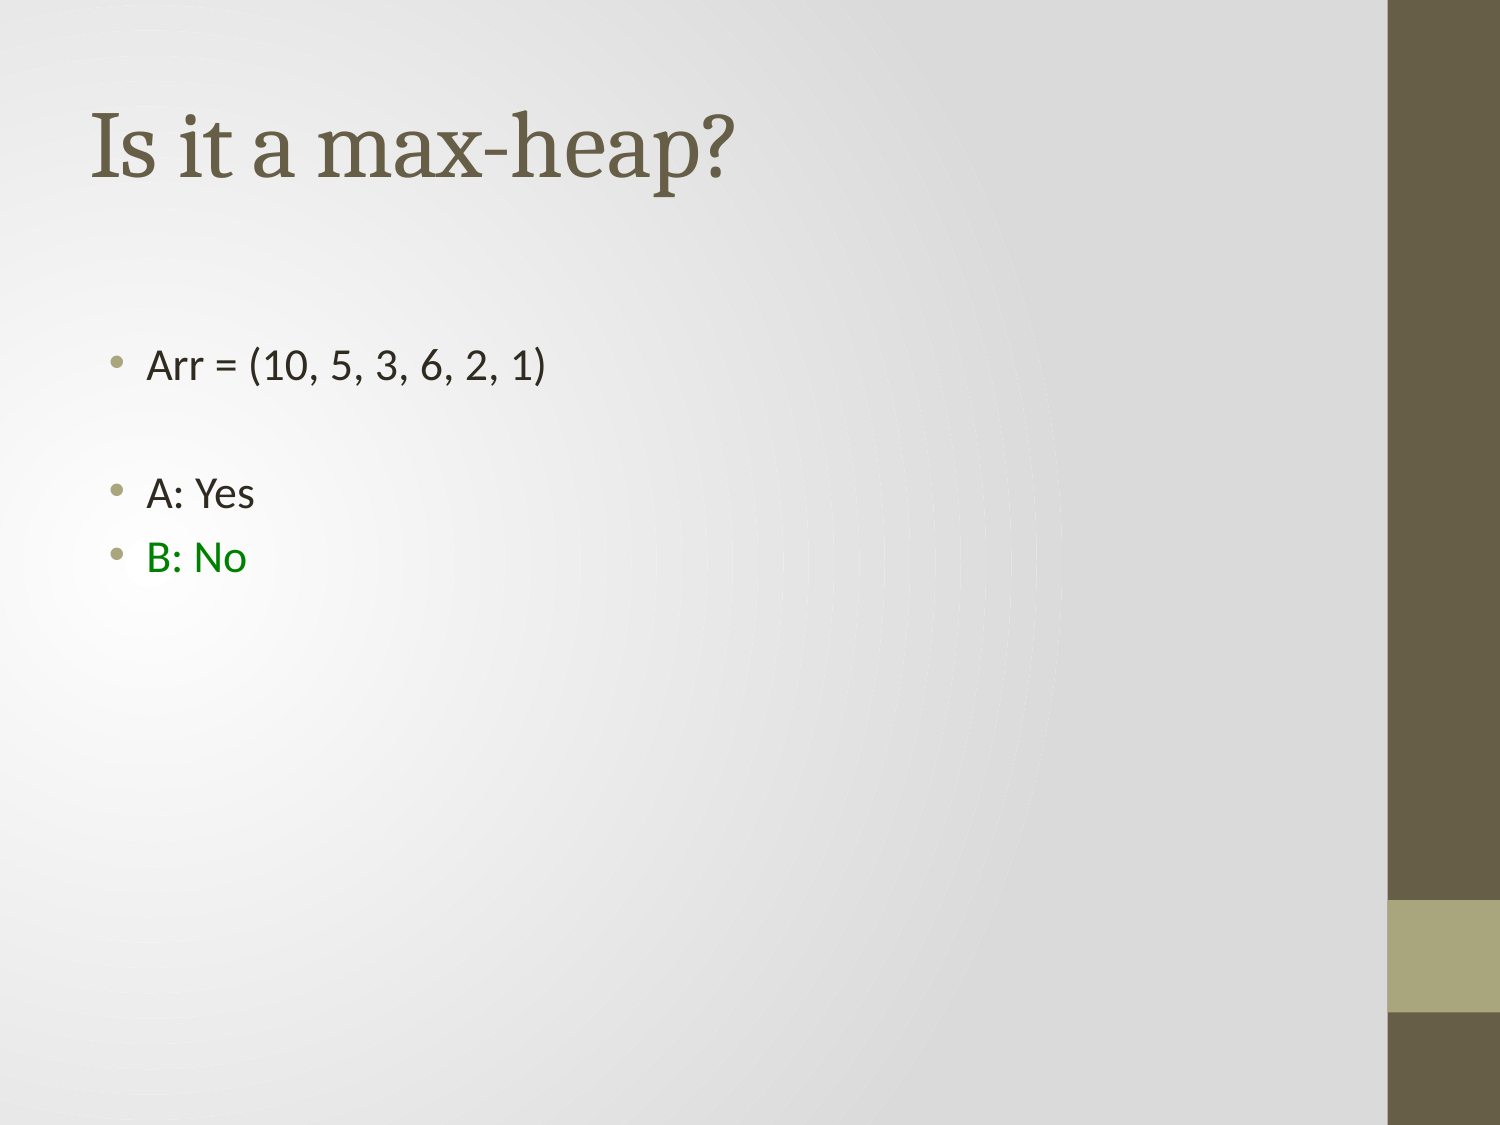

# Is it a max-heap?

Arr = (10, 5, 3, 6, 2, 1)

A: Yes
B: No